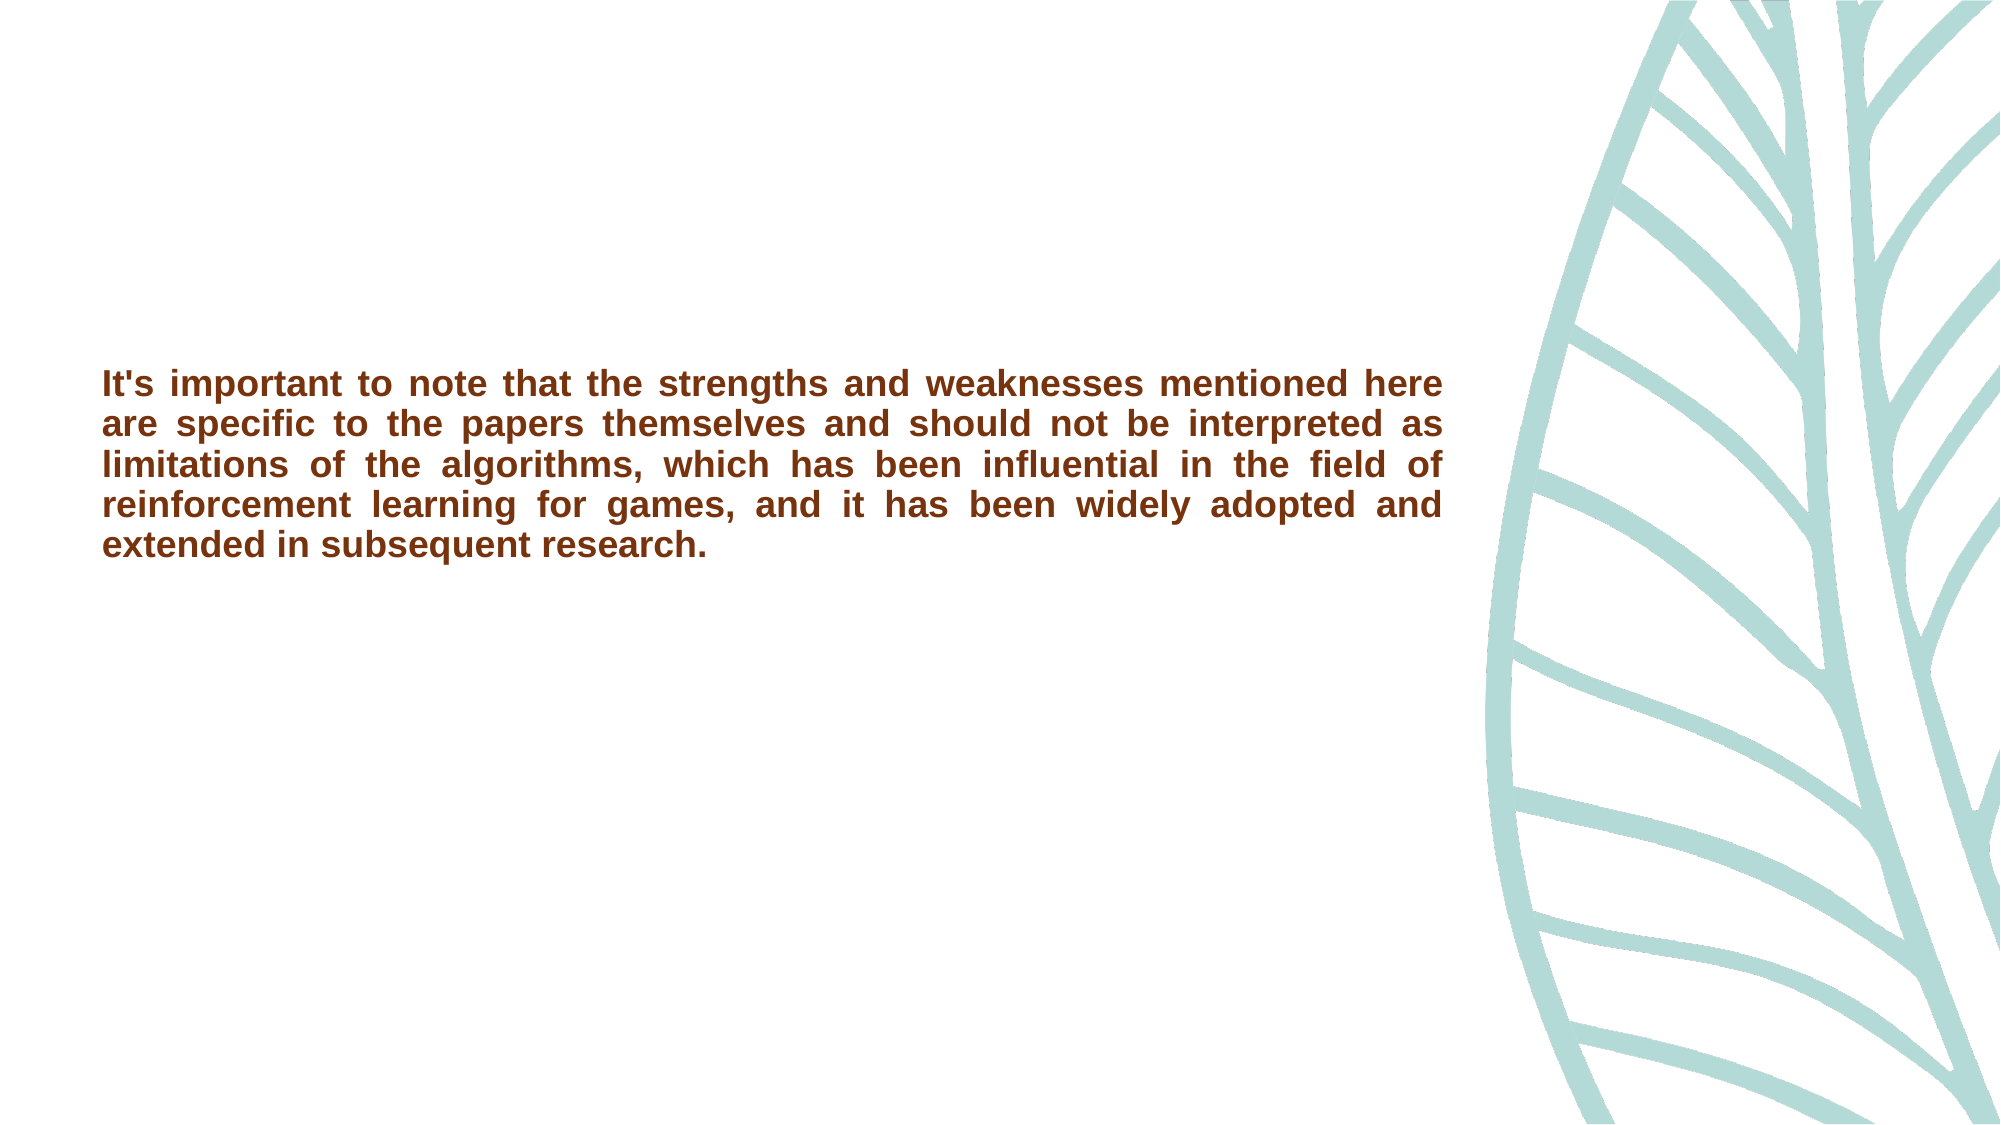

It's important to note that the strengths and weaknesses mentioned here are specific to the papers themselves and should not be interpreted as limitations of the algorithms, which has been influential in the field of reinforcement learning for games, and it has been widely adopted and extended in subsequent research.